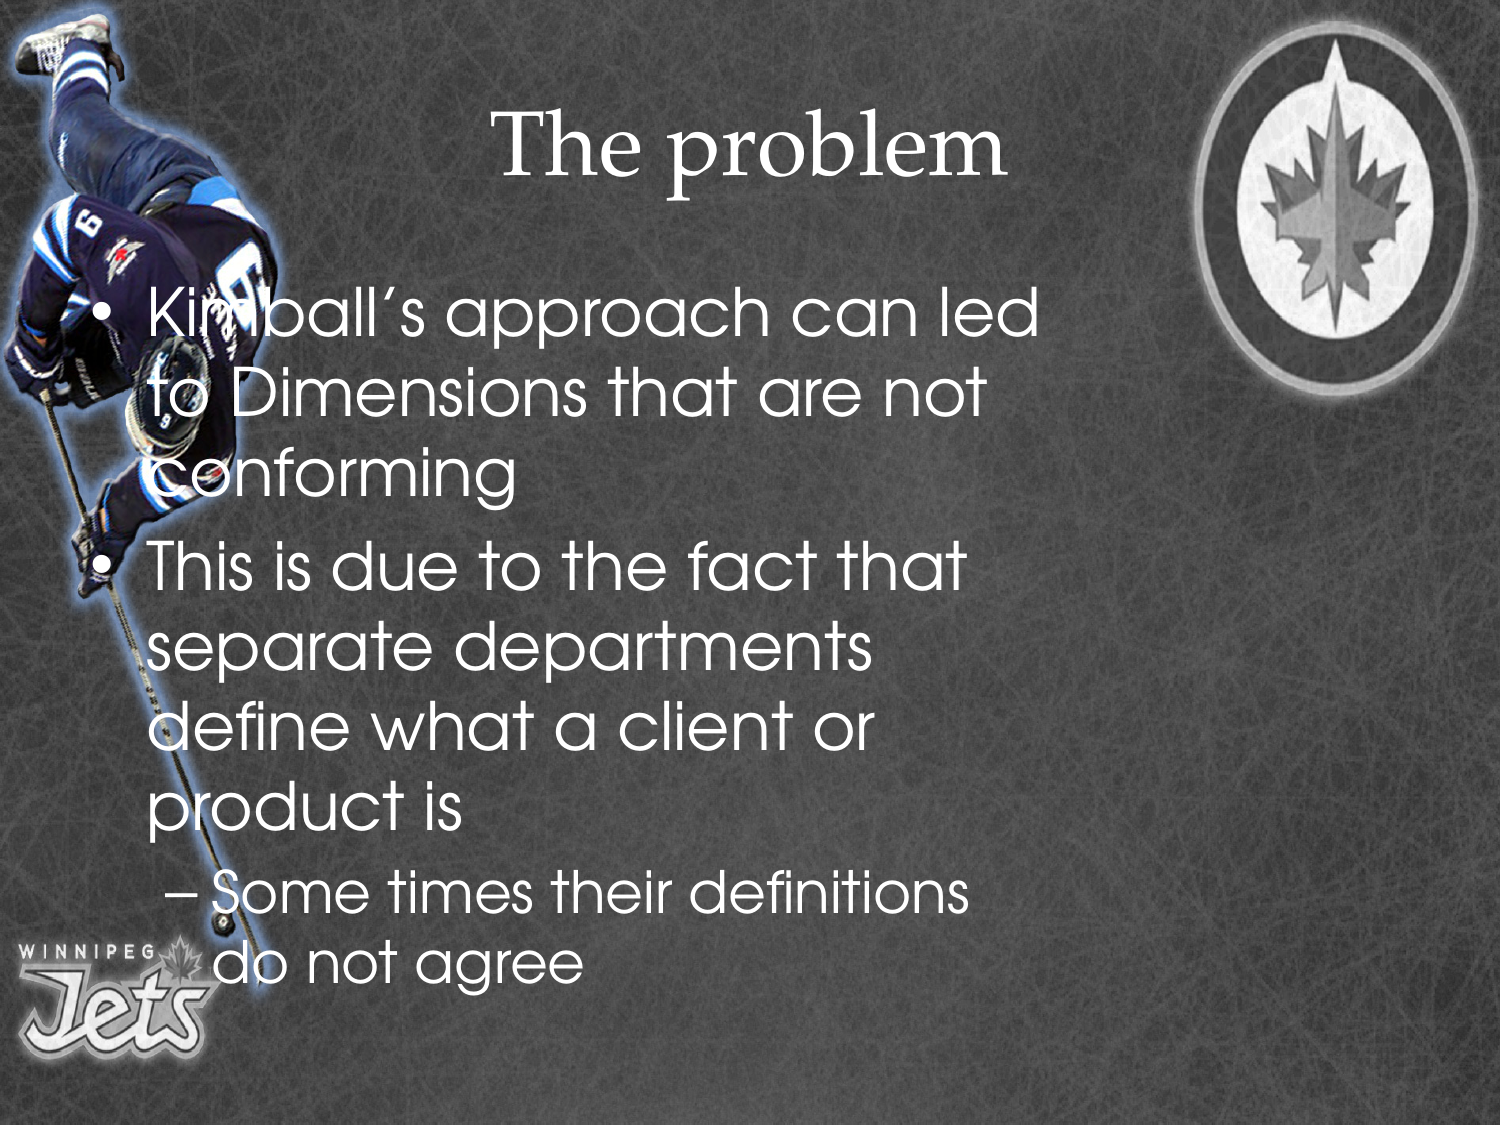

# The problem
Kimball’s approach can led to Dimensions that are not conforming
This is due to the fact that separate departments define what a client or product is
Some times their definitions do not agree